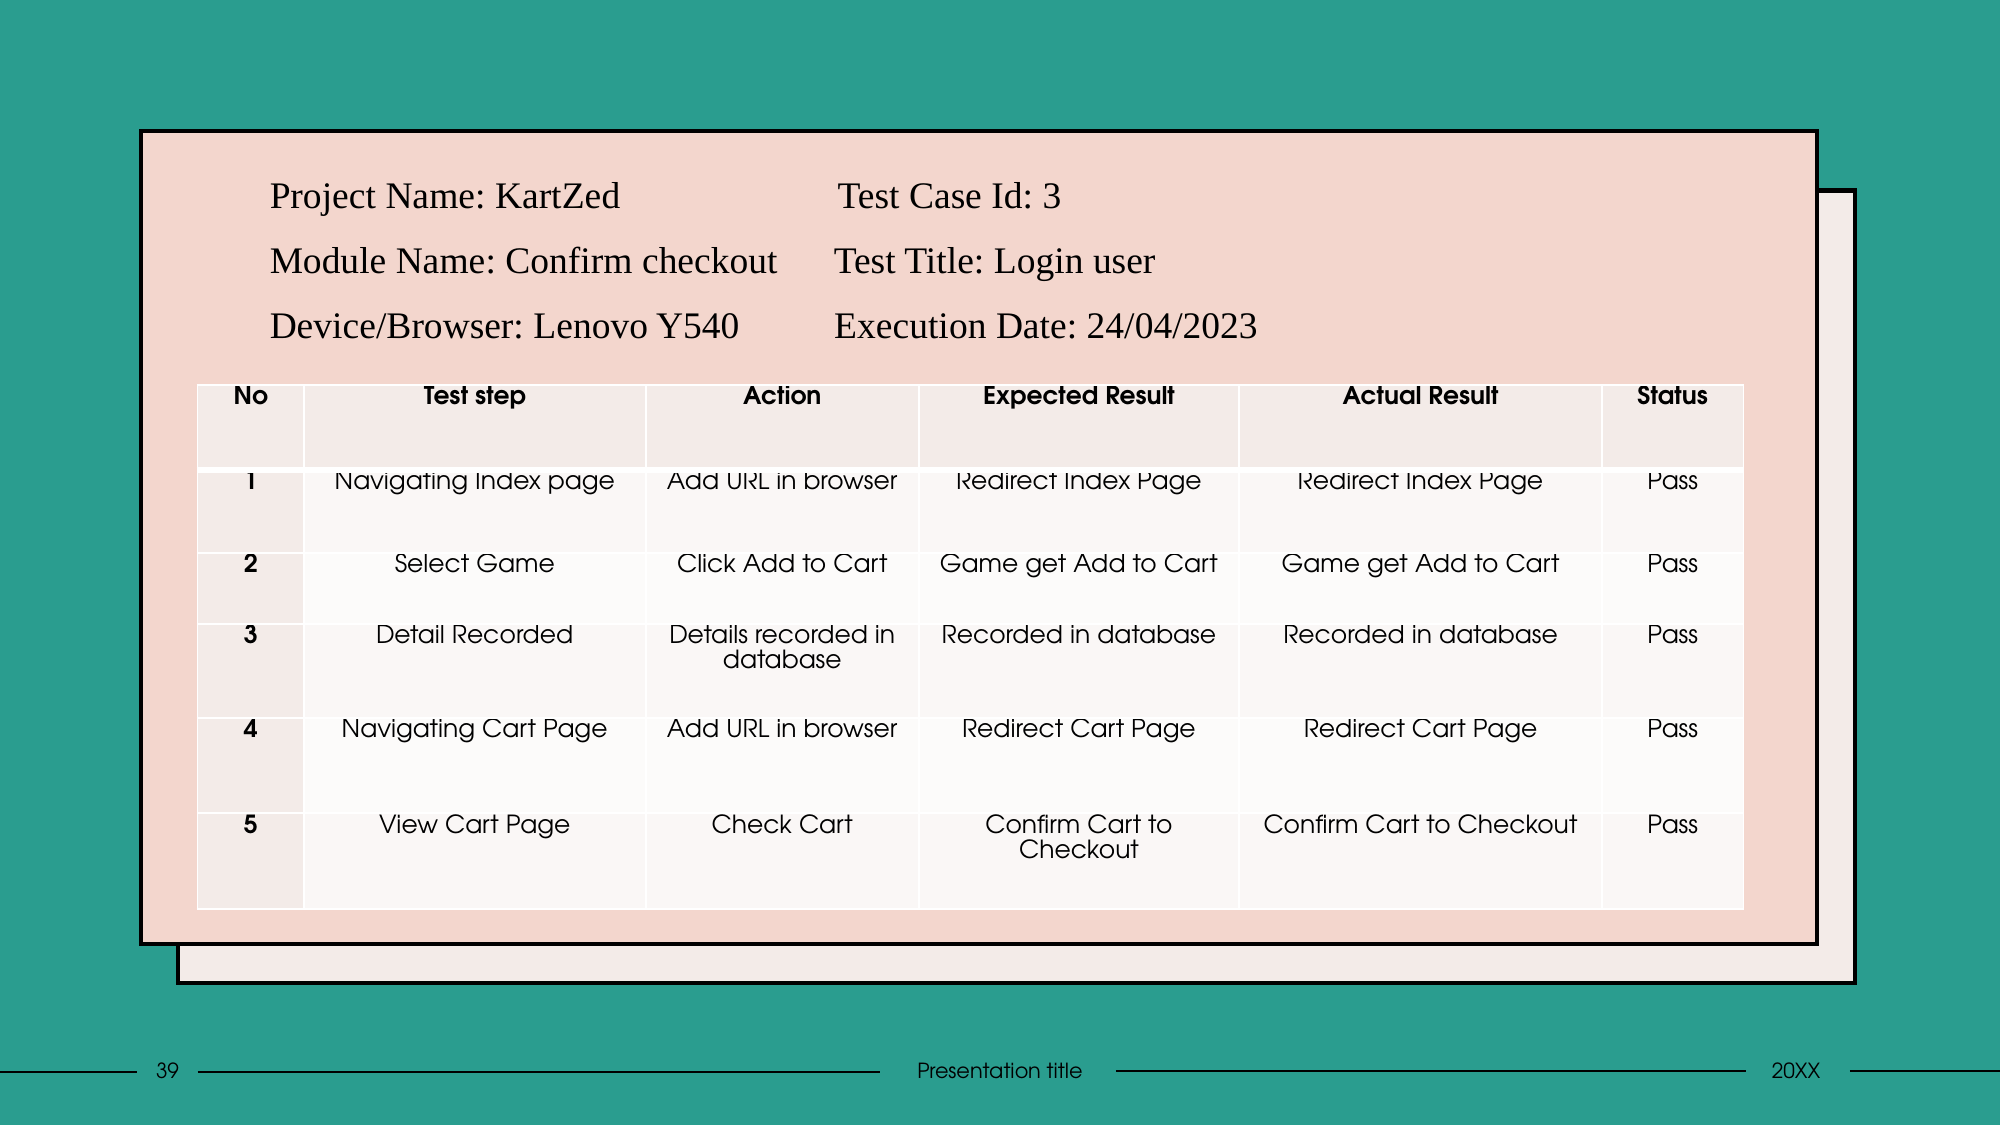

Project Name: KartZed                       Test Case Id: 3
Module Name: Confirm checkout      Test Title: Login user
Device/Browser: Lenovo Y540          Execution Date: 24/04/2023
| No | Test step | Action | Expected Result | Actual Result | Status |
| --- | --- | --- | --- | --- | --- |
| 1 | Navigating Index page | Add URL in browser | Redirect Index Page | Redirect Index Page | Pass |
| 2 | Select Game | Click Add to Cart | Game get Add to Cart | Game get Add to Cart | Pass |
| 3 | Detail Recorded | Details recorded in database | Recorded in database | Recorded in database | Pass |
| 4 | Navigating Cart Page | Add URL in browser | Redirect Cart Page | Redirect Cart Page | Pass |
| 5 | View Cart Page | Check Cart | Confirm Cart to Checkout | Confirm Cart to Checkout | Pass |
39
Presentation title
20XX